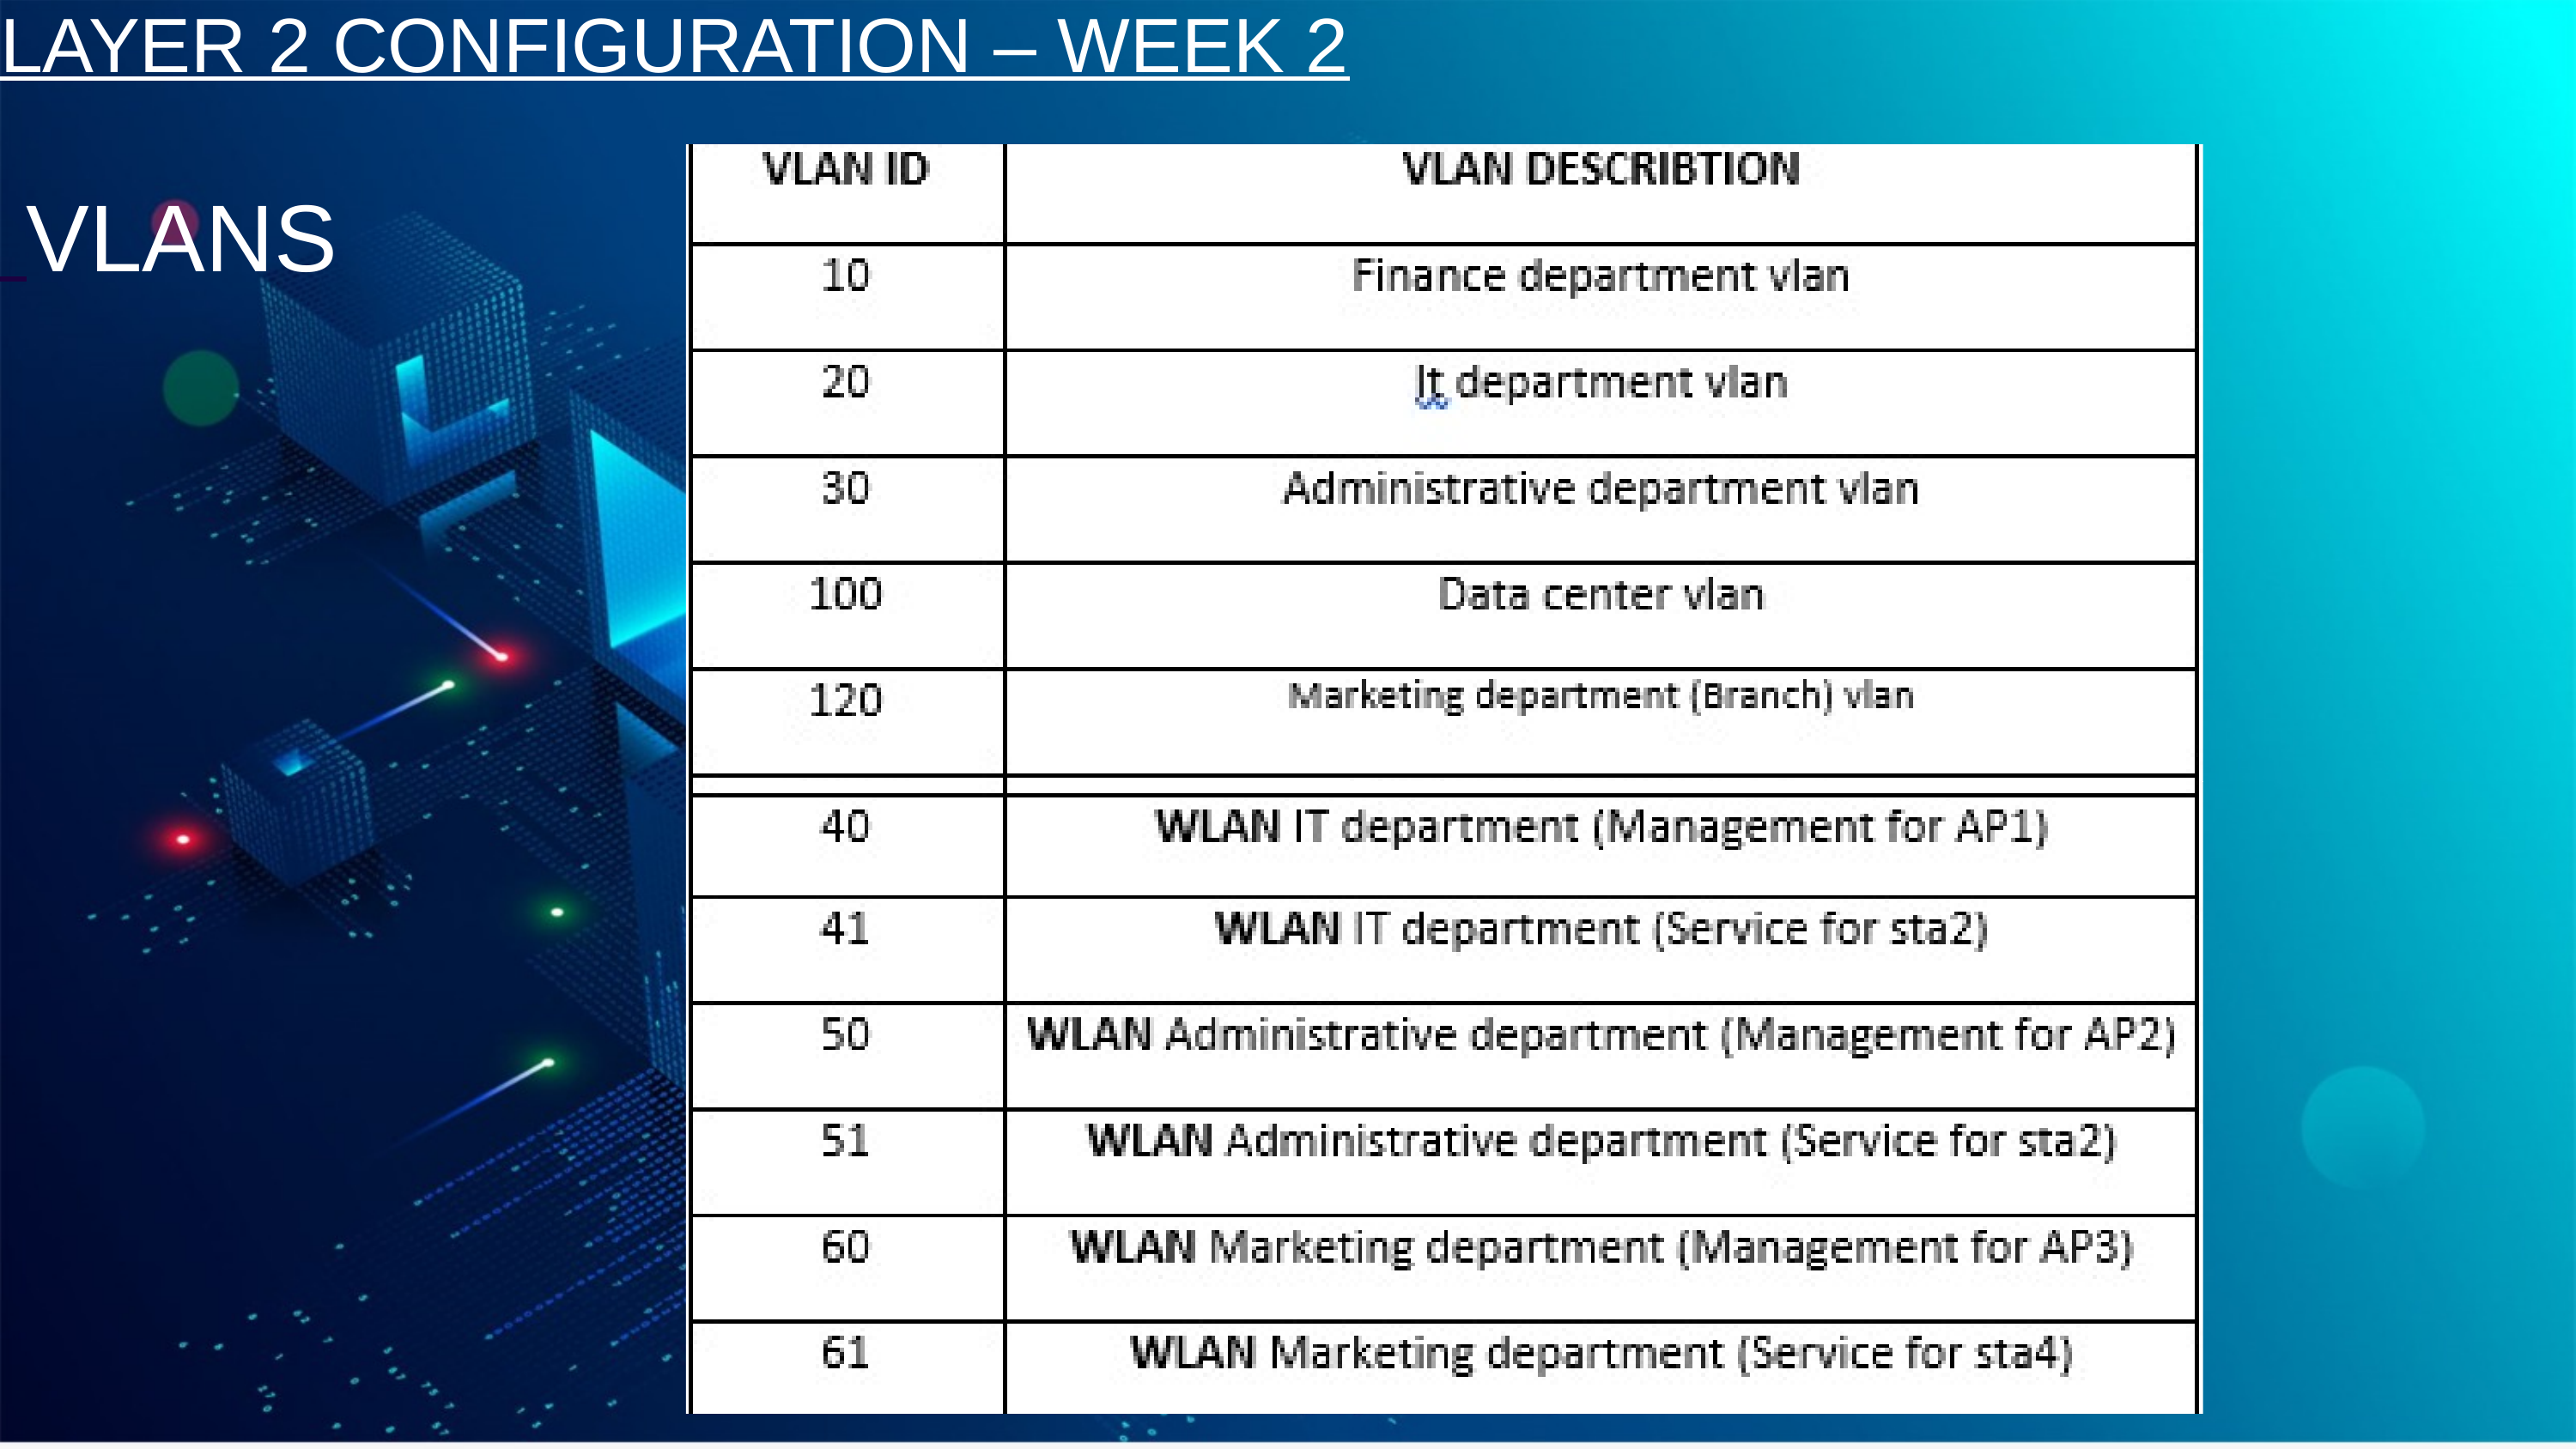

LAYER 2 CONFIGURATION – WEEK 2

 VLANS